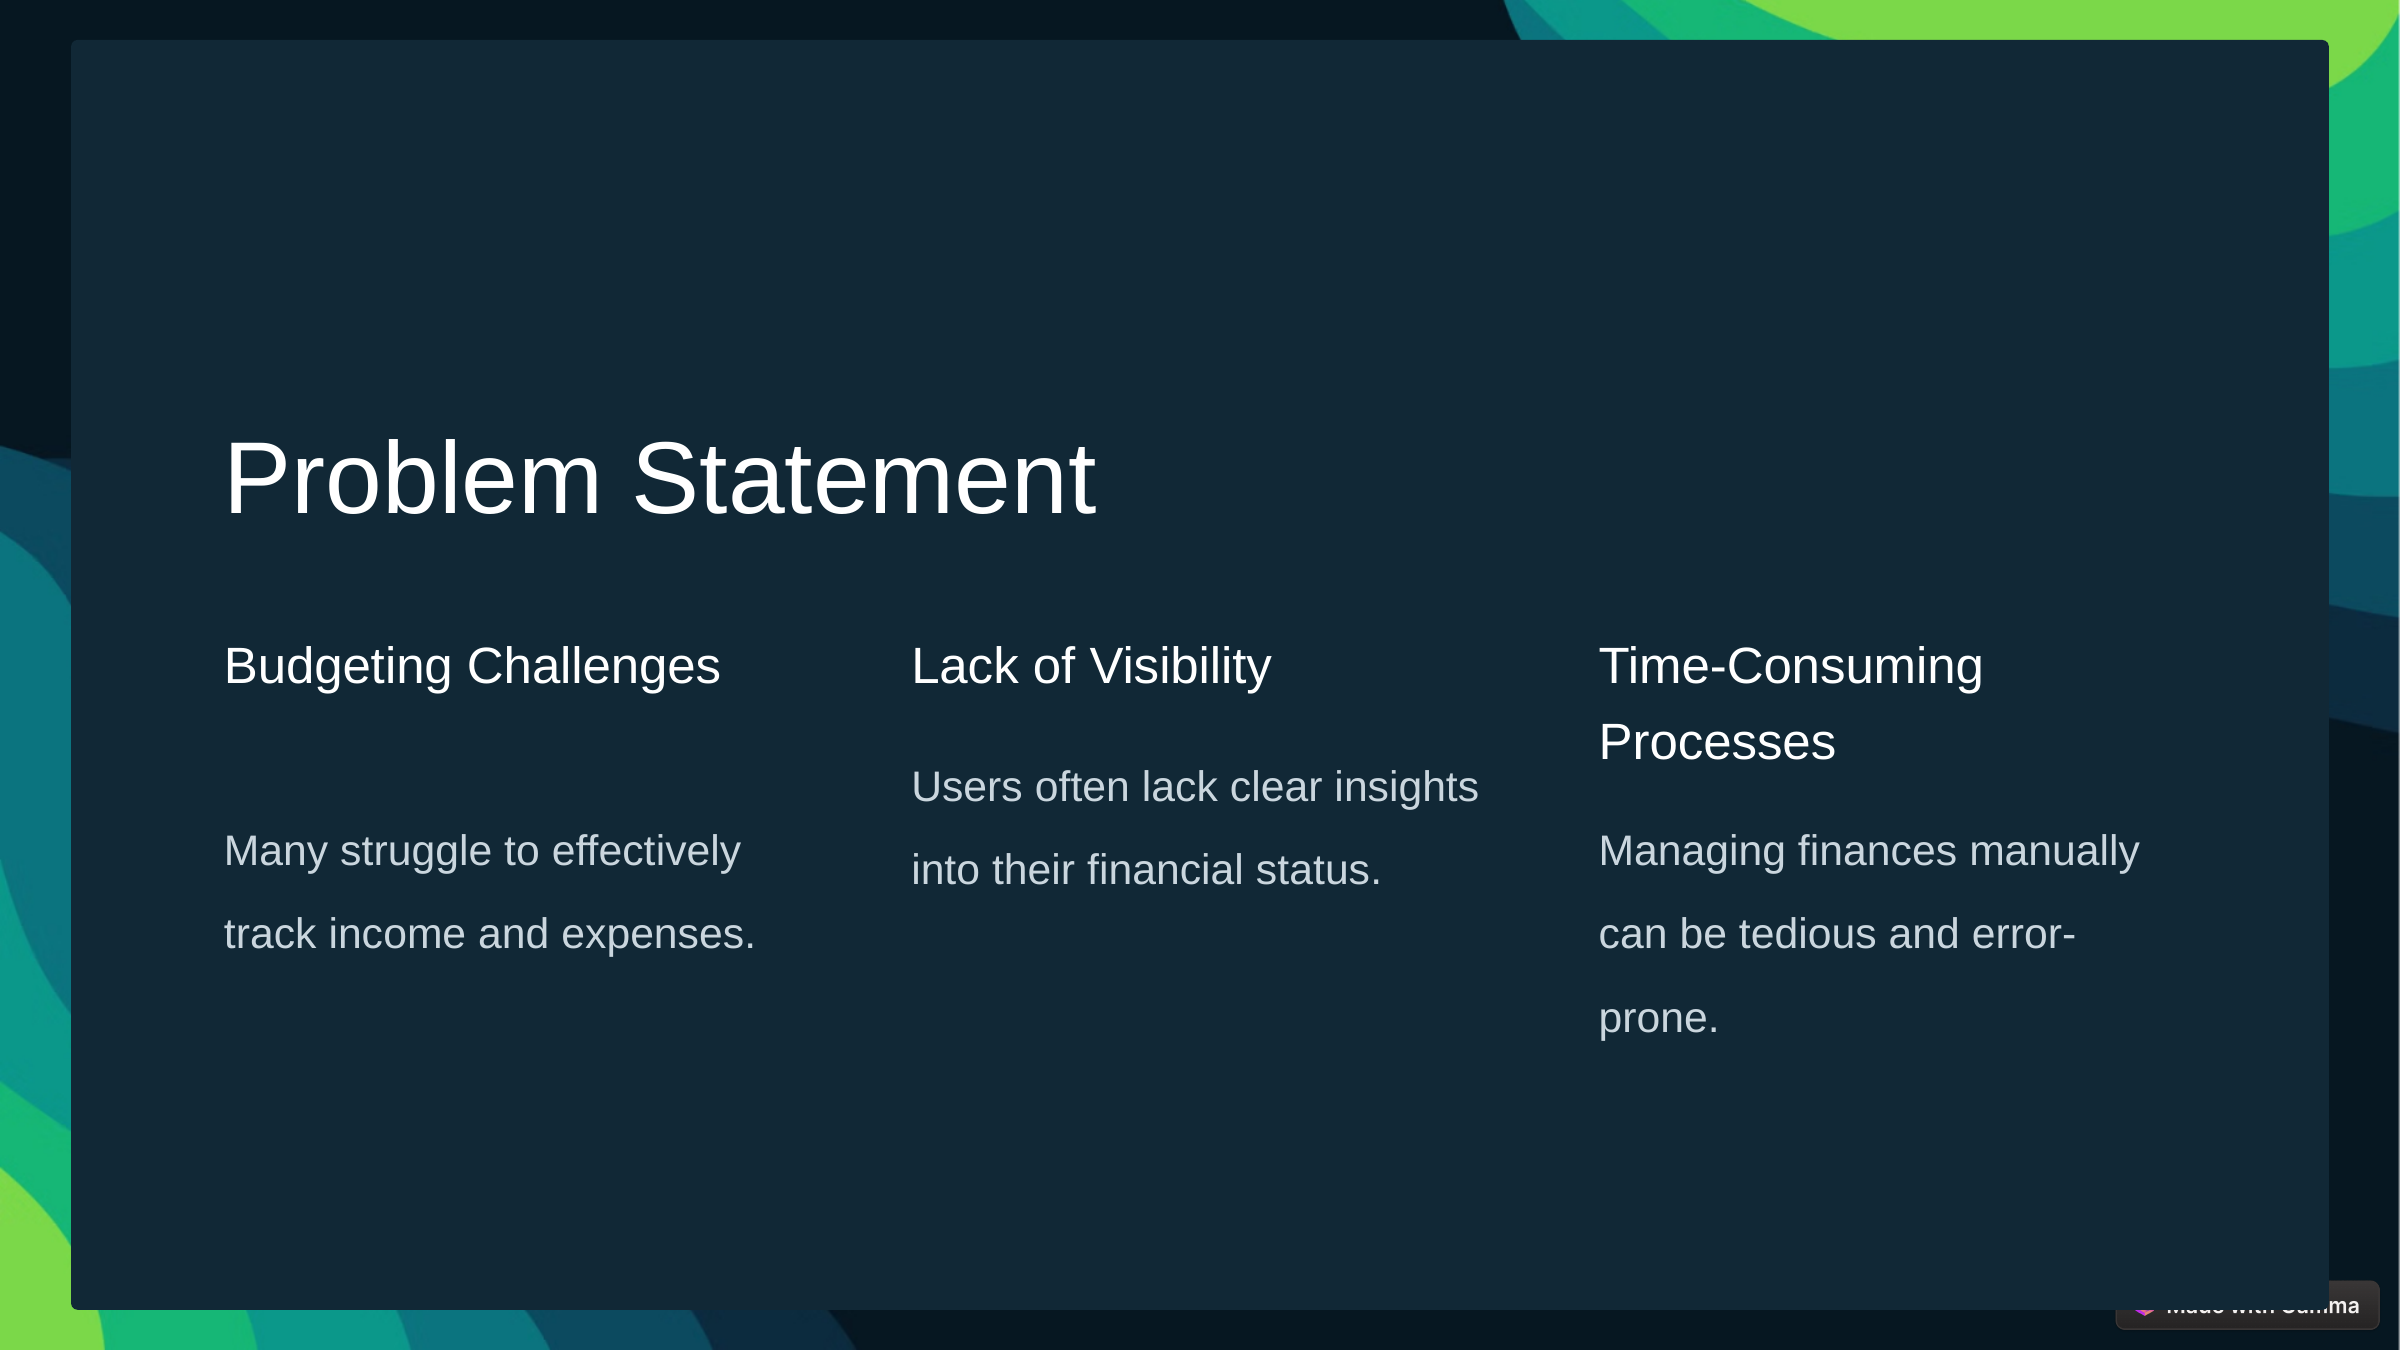

Problem Statement
Budgeting Challenges
Lack of Visibility
Time-Consuming Processes
Users often lack clear insights into their financial status.
Many struggle to effectively track income and expenses.
Managing finances manually can be tedious and error-prone.